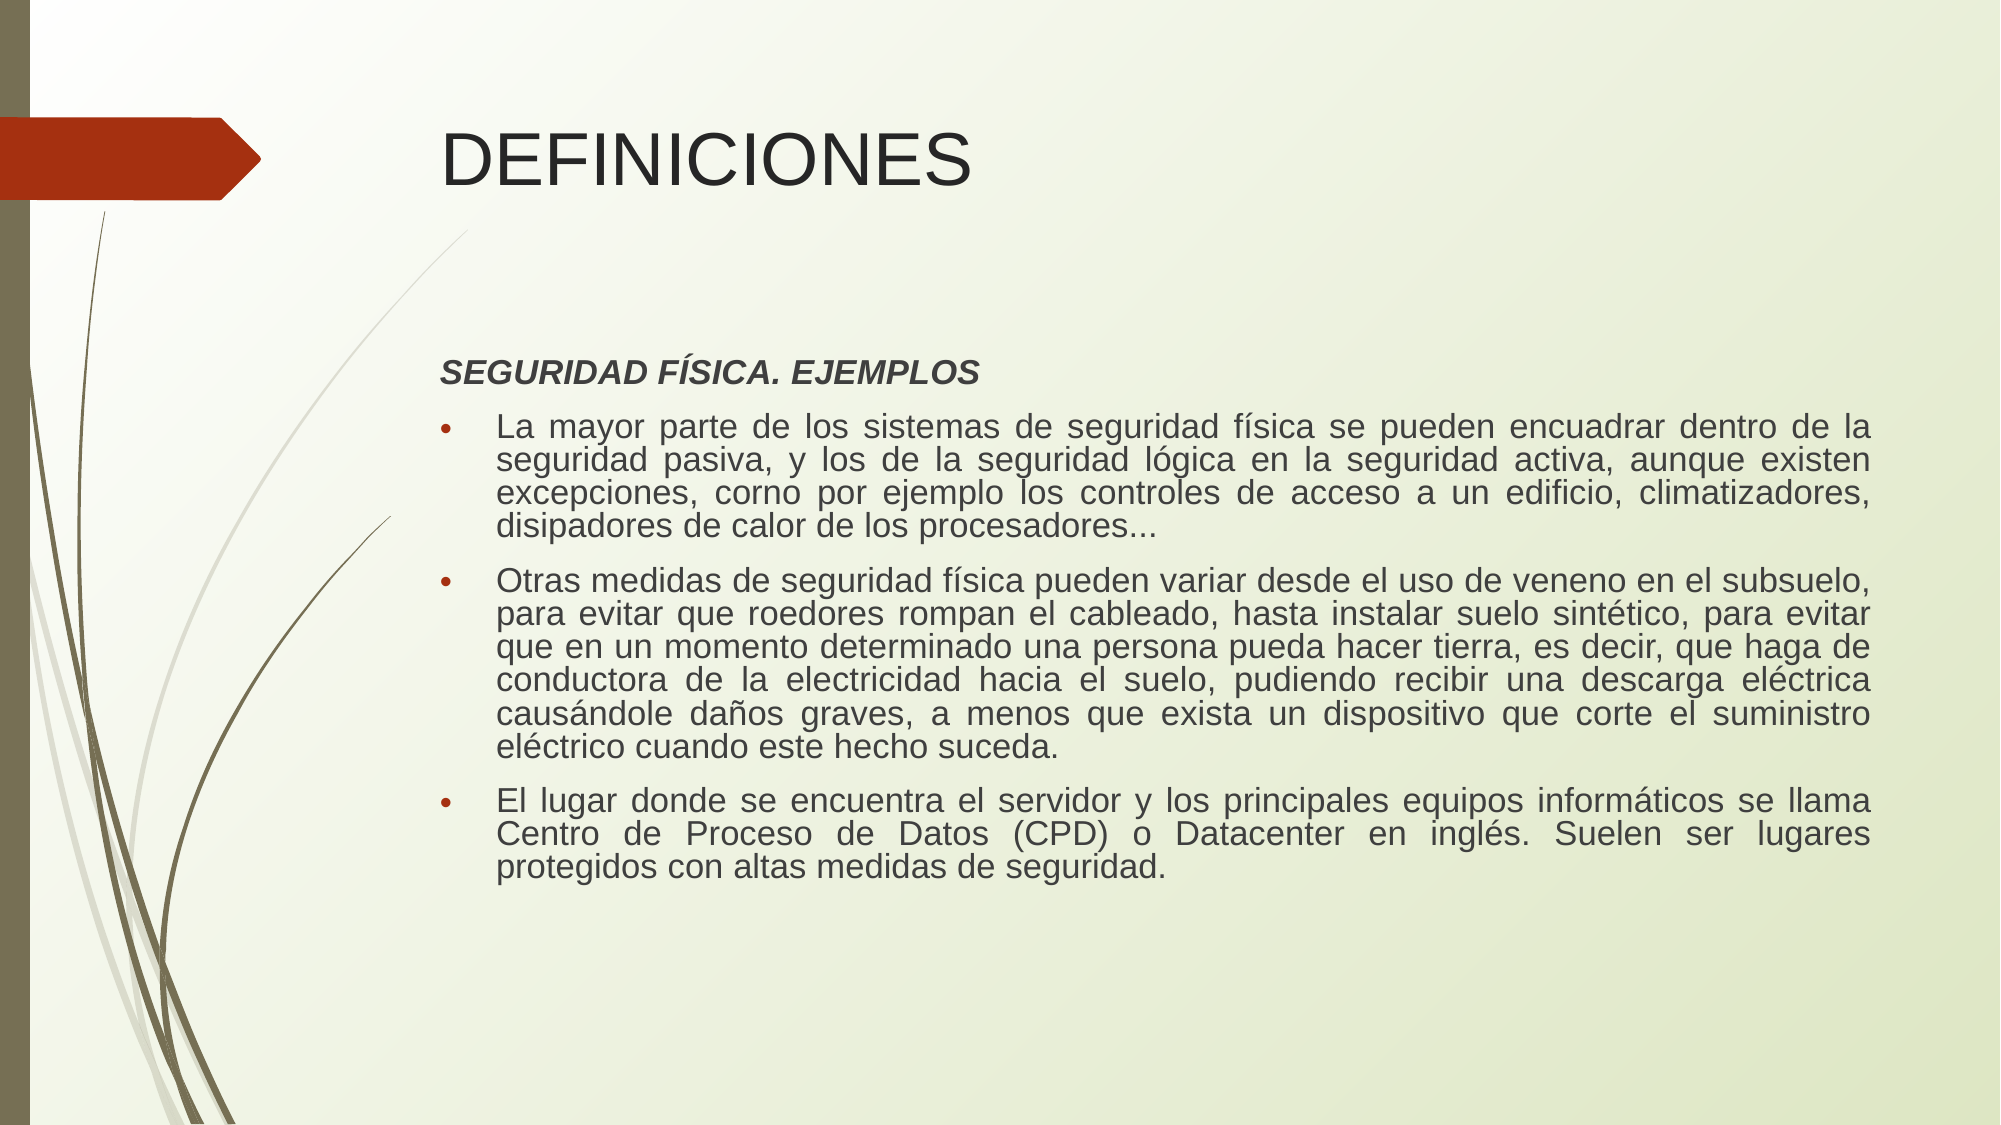

# DEFINICIONES
SEGURIDAD FÍSICA. EJEMPLOS
La mayor parte de los sistemas de seguridad física se pueden encuadrar dentro de la seguridad pasiva, y los de la seguridad lógica en la seguridad activa, aunque existen excepciones, corno por ejemplo los controles de acceso a un edificio, climatizadores, disipadores de calor de los procesadores...
Otras medidas de seguridad física pueden variar desde el uso de veneno en el subsuelo, para evitar que roedores rompan el cableado, hasta instalar suelo sintético, para evitar que en un momento determinado una persona pueda hacer tierra, es decir, que haga de conductora de la electricidad hacia el suelo, pudiendo recibir una descarga eléctrica causándole daños graves, a menos que exista un dispositivo que corte el suministro eléctrico cuando este hecho suceda.
El lugar donde se encuentra el servidor y los principales equipos informáticos se llama Centro de Proceso de Datos (CPD) o Datacenter en inglés. Suelen ser lugares protegidos con altas medidas de seguridad.